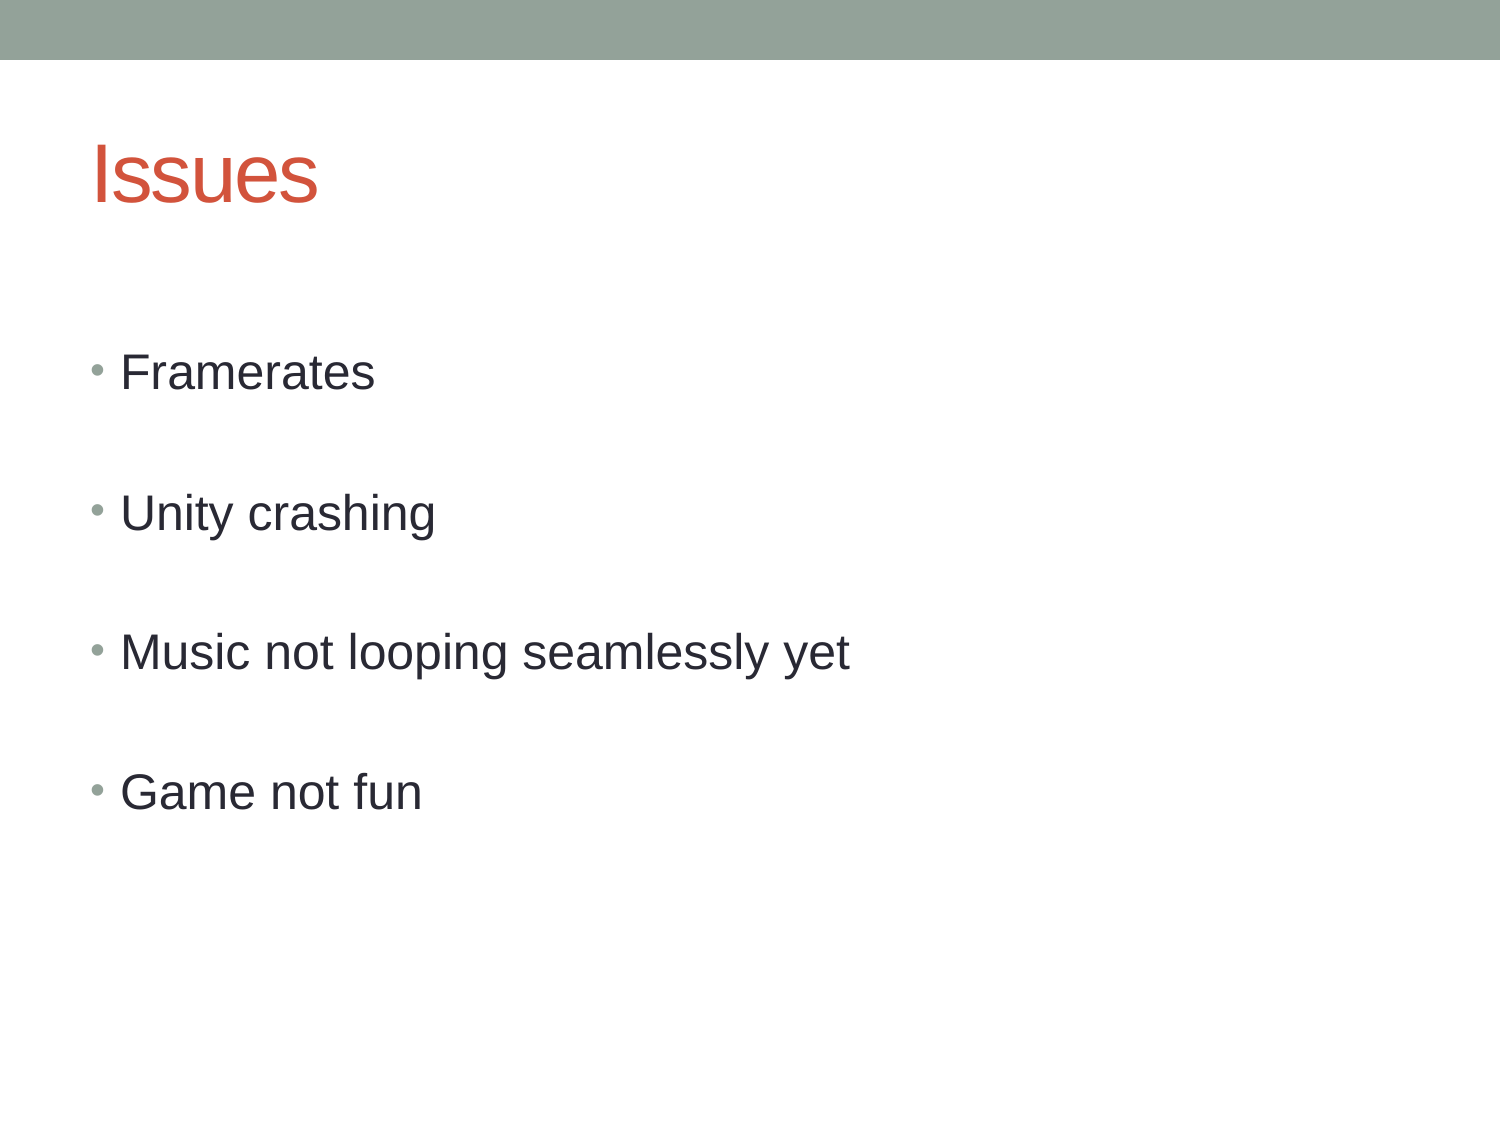

# Issues

Framerates

Unity crashing

Music not looping seamlessly yet

Game not fun